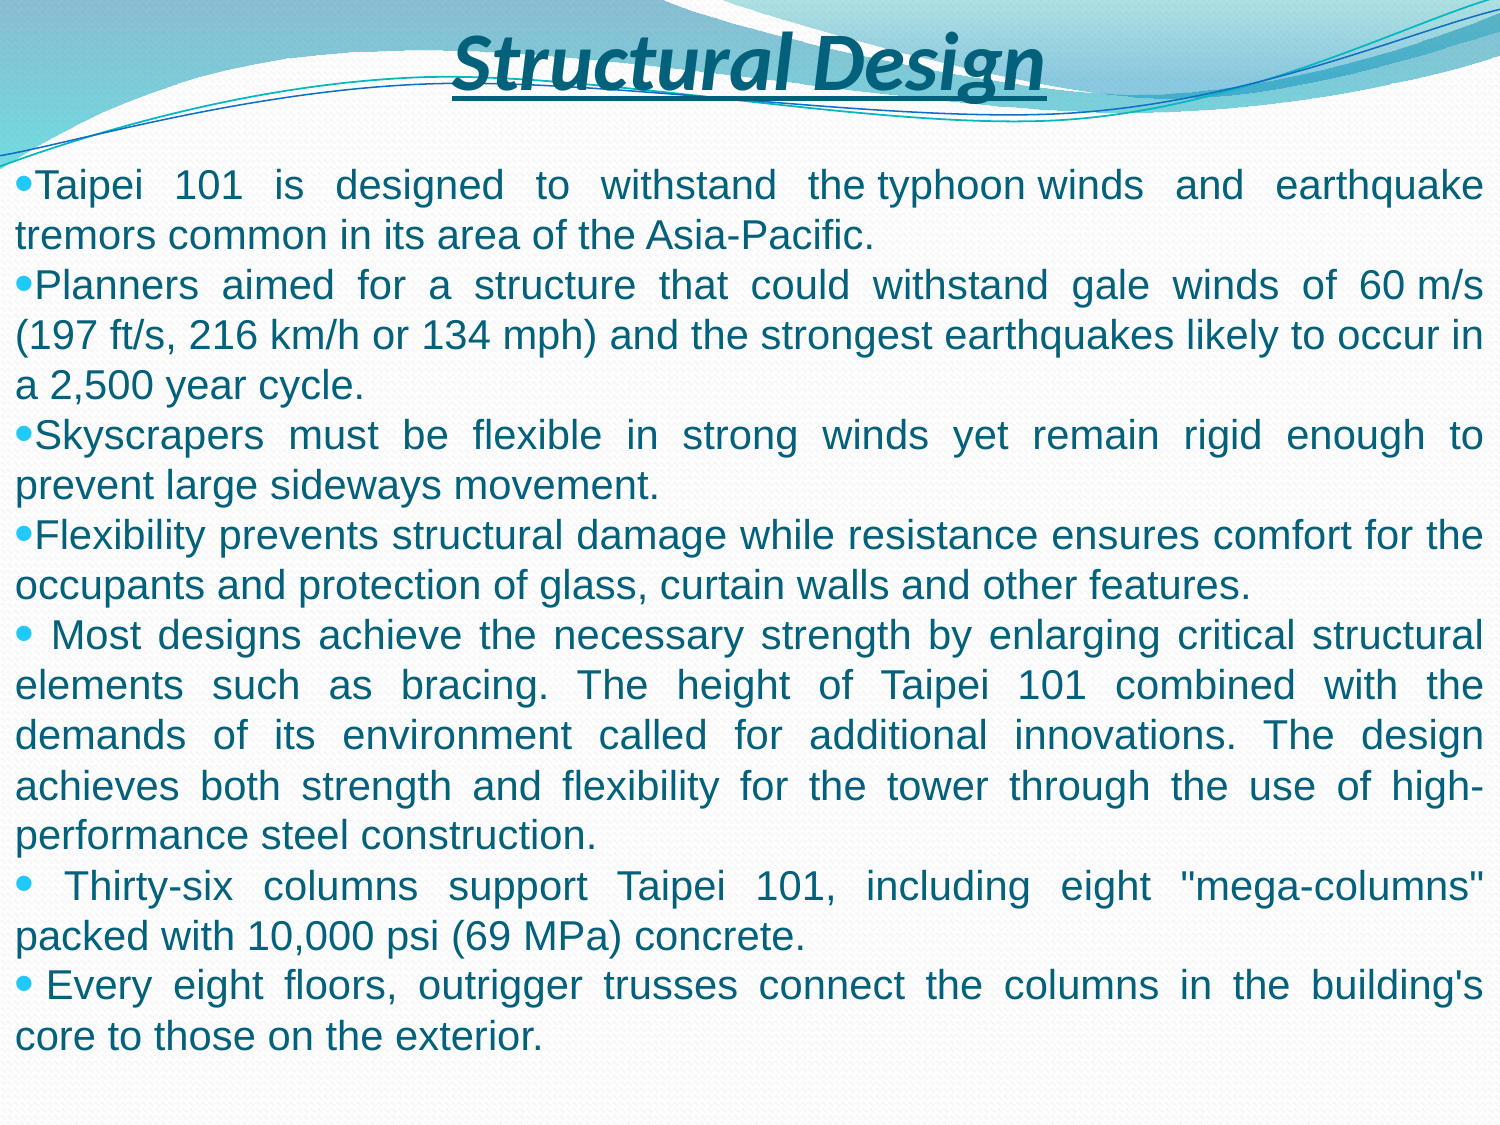

Structural Design
Taipei 101 is designed to withstand the typhoon winds and earthquake tremors common in its area of the Asia-Pacific.
Planners aimed for a structure that could withstand gale winds of 60 m/s (197 ft/s, 216 km/h or 134 mph) and the strongest earthquakes likely to occur in a 2,500 year cycle.
Skyscrapers must be flexible in strong winds yet remain rigid enough to prevent large sideways movement.
Flexibility prevents structural damage while resistance ensures comfort for the occupants and protection of glass, curtain walls and other features.
 Most designs achieve the necessary strength by enlarging critical structural elements such as bracing. The height of Taipei 101 combined with the demands of its environment called for additional innovations. The design achieves both strength and flexibility for the tower through the use of high-performance steel construction.
 Thirty-six columns support Taipei 101, including eight "mega-columns" packed with 10,000 psi (69 MPa) concrete.
 Every eight floors, outrigger trusses connect the columns in the building's core to those on the exterior.